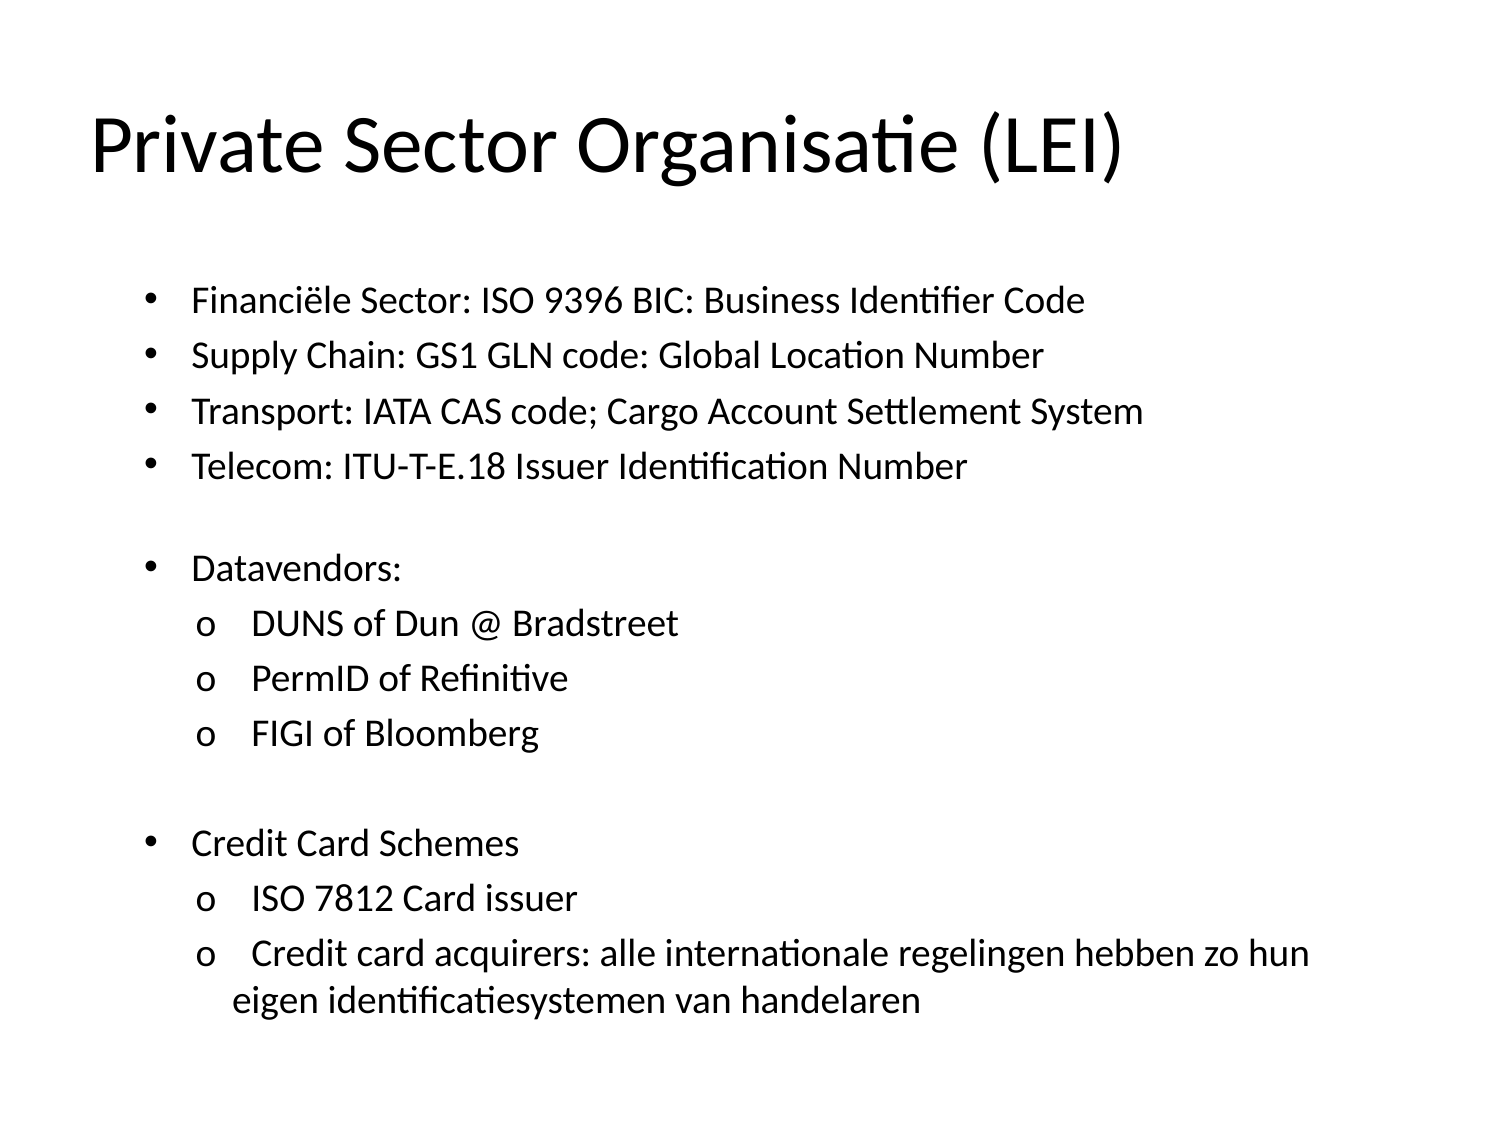

# Private Sector Organisatie (LEI)
Financiële Sector: ISO 9396 BIC: Business Identifier Code
Supply Chain: GS1 GLN code: Global Location Number
Transport: IATA CAS code; Cargo Account Settlement System
Telecom: ITU-T-E.18 Issuer Identification Number
Datavendors:
o    DUNS of Dun @ Bradstreet
o    PermID of Refinitive
o    FIGI of Bloomberg

Credit Card Schemes
o    ISO 7812 Card issuer
o    Credit card acquirers: alle internationale regelingen hebben zo hun eigen identificatiesystemen van handelaren